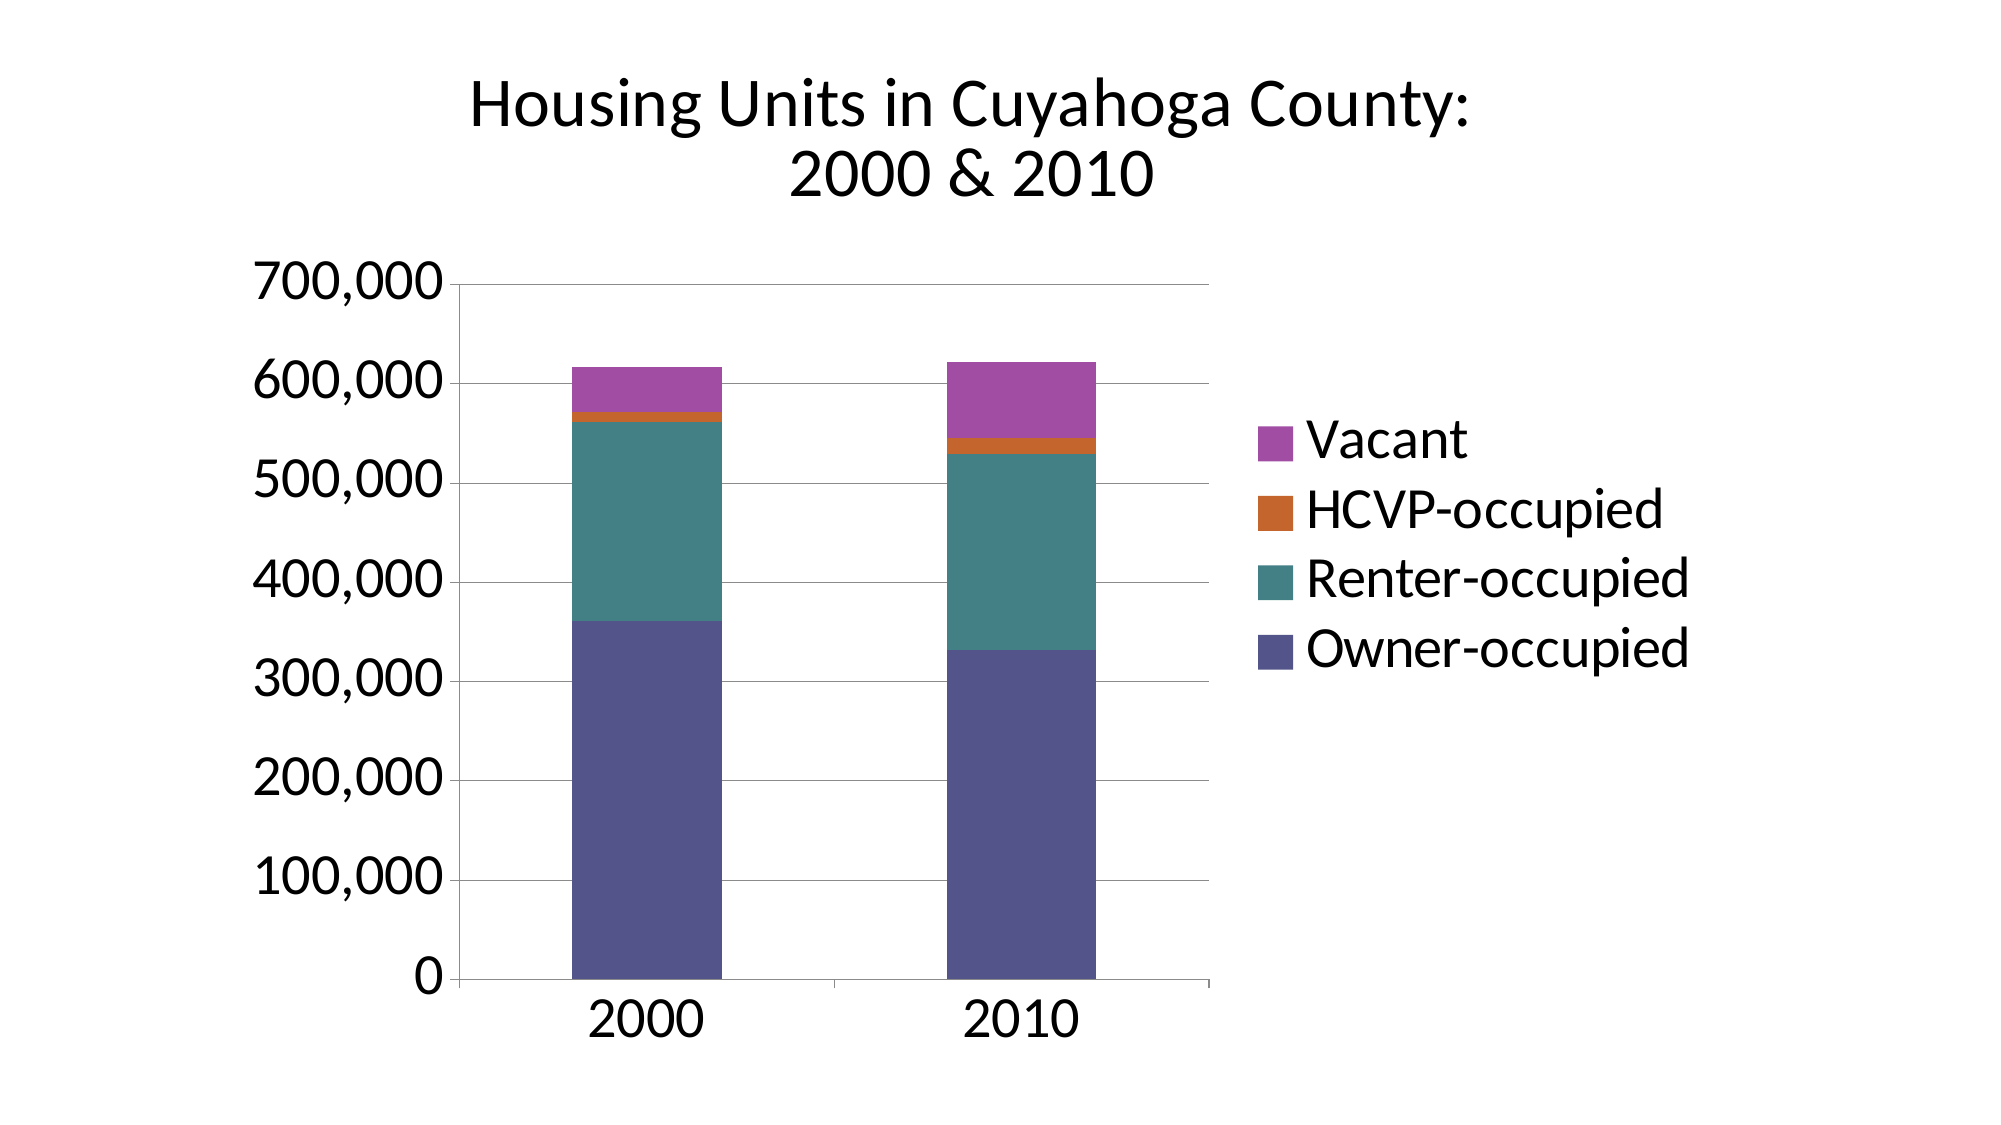

### Chart: Housing Units in Cuyahoga County:
2000 & 2010

| Category | Owner-occupied | Renter-occupied | HCVP-occupied | Vacant |
|---|---|---|---|---|
| 2000 | 360980.0 | 200344.0 | 10133.0 | 45446.0 |
| 2010 | 331876.0 | 197845.0 | 15335.0 | 76707.0 |